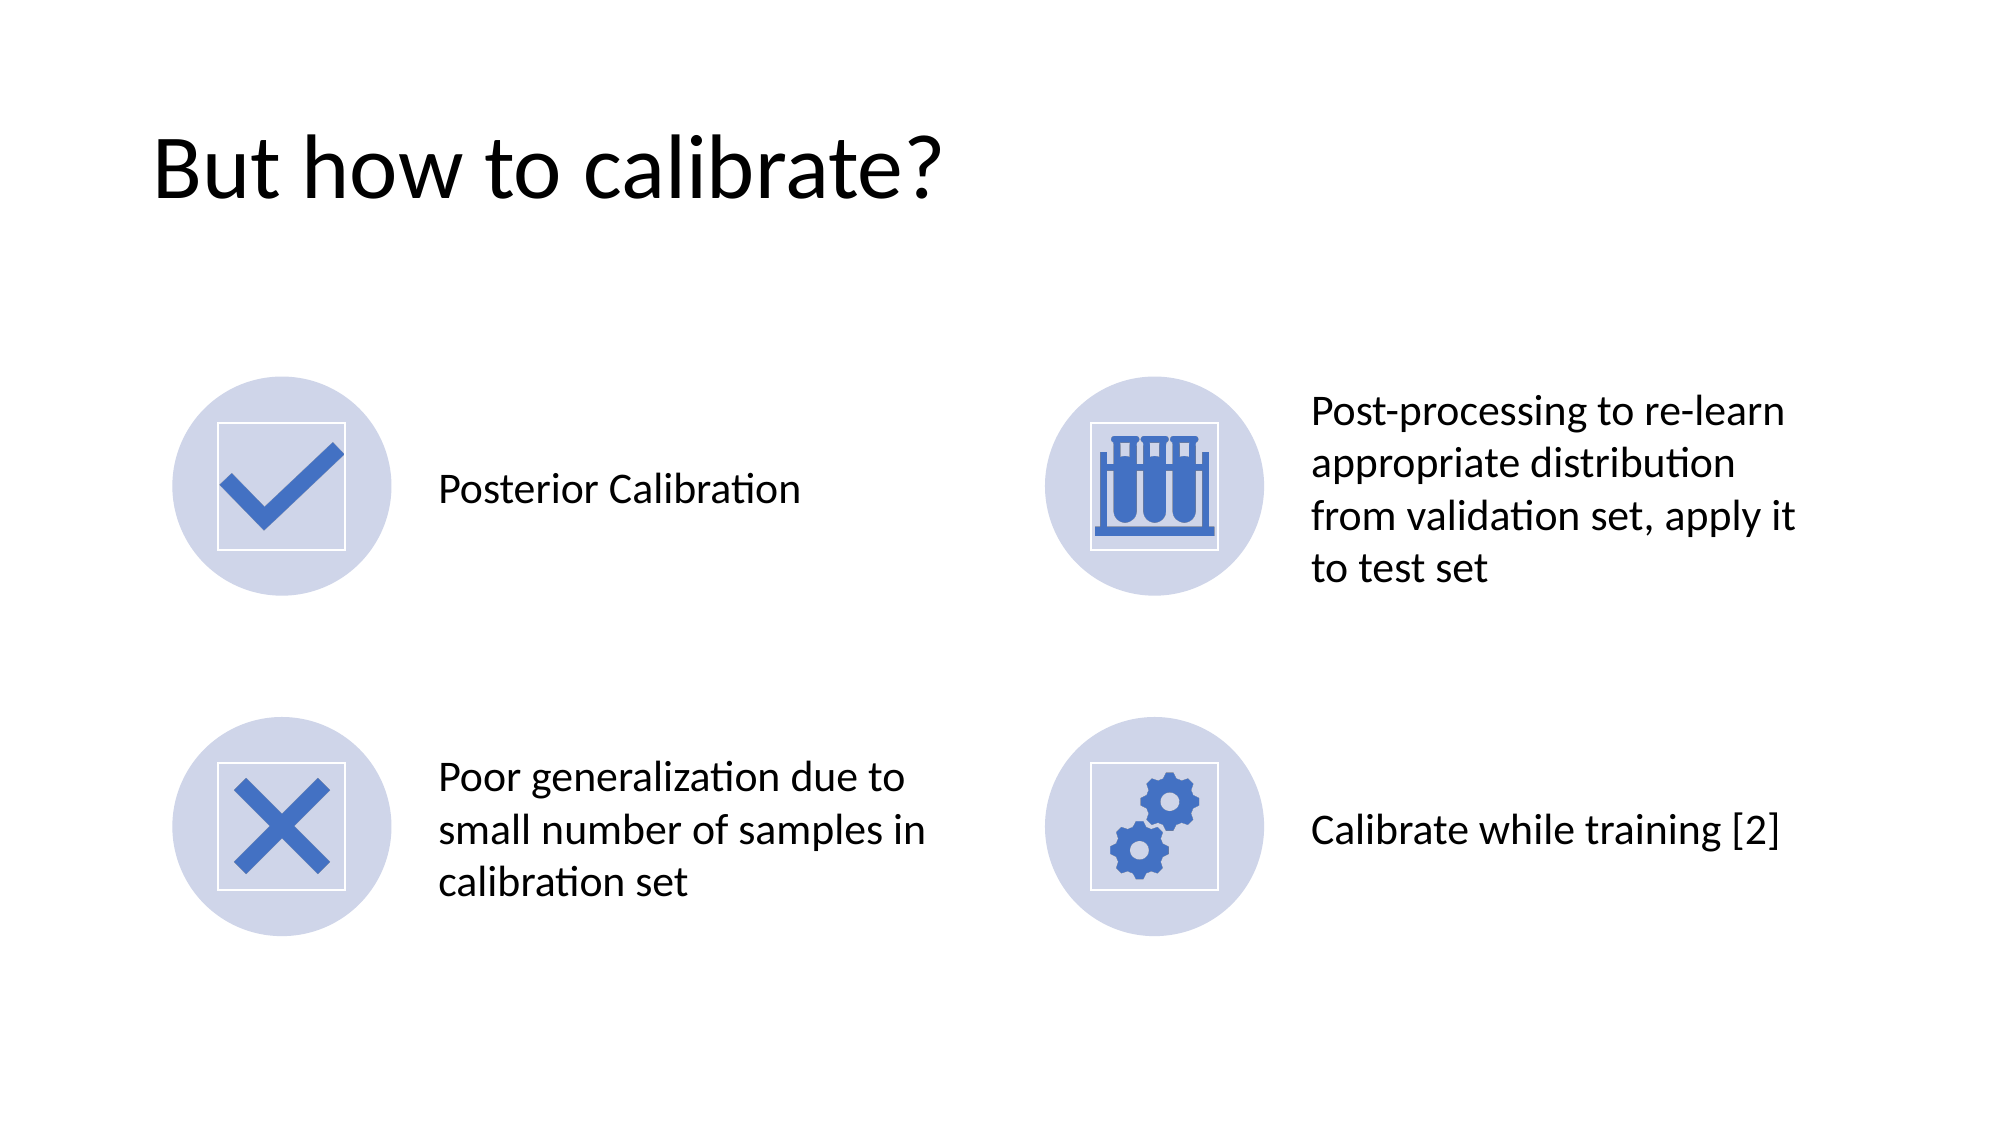

# But how to calibrate?
Posterior Calibration
Post-processing to re-learn appropriate distribution from validation set, apply it to test set
Poor generalization due to small number of samples in calibration set
Calibrate while training [2]